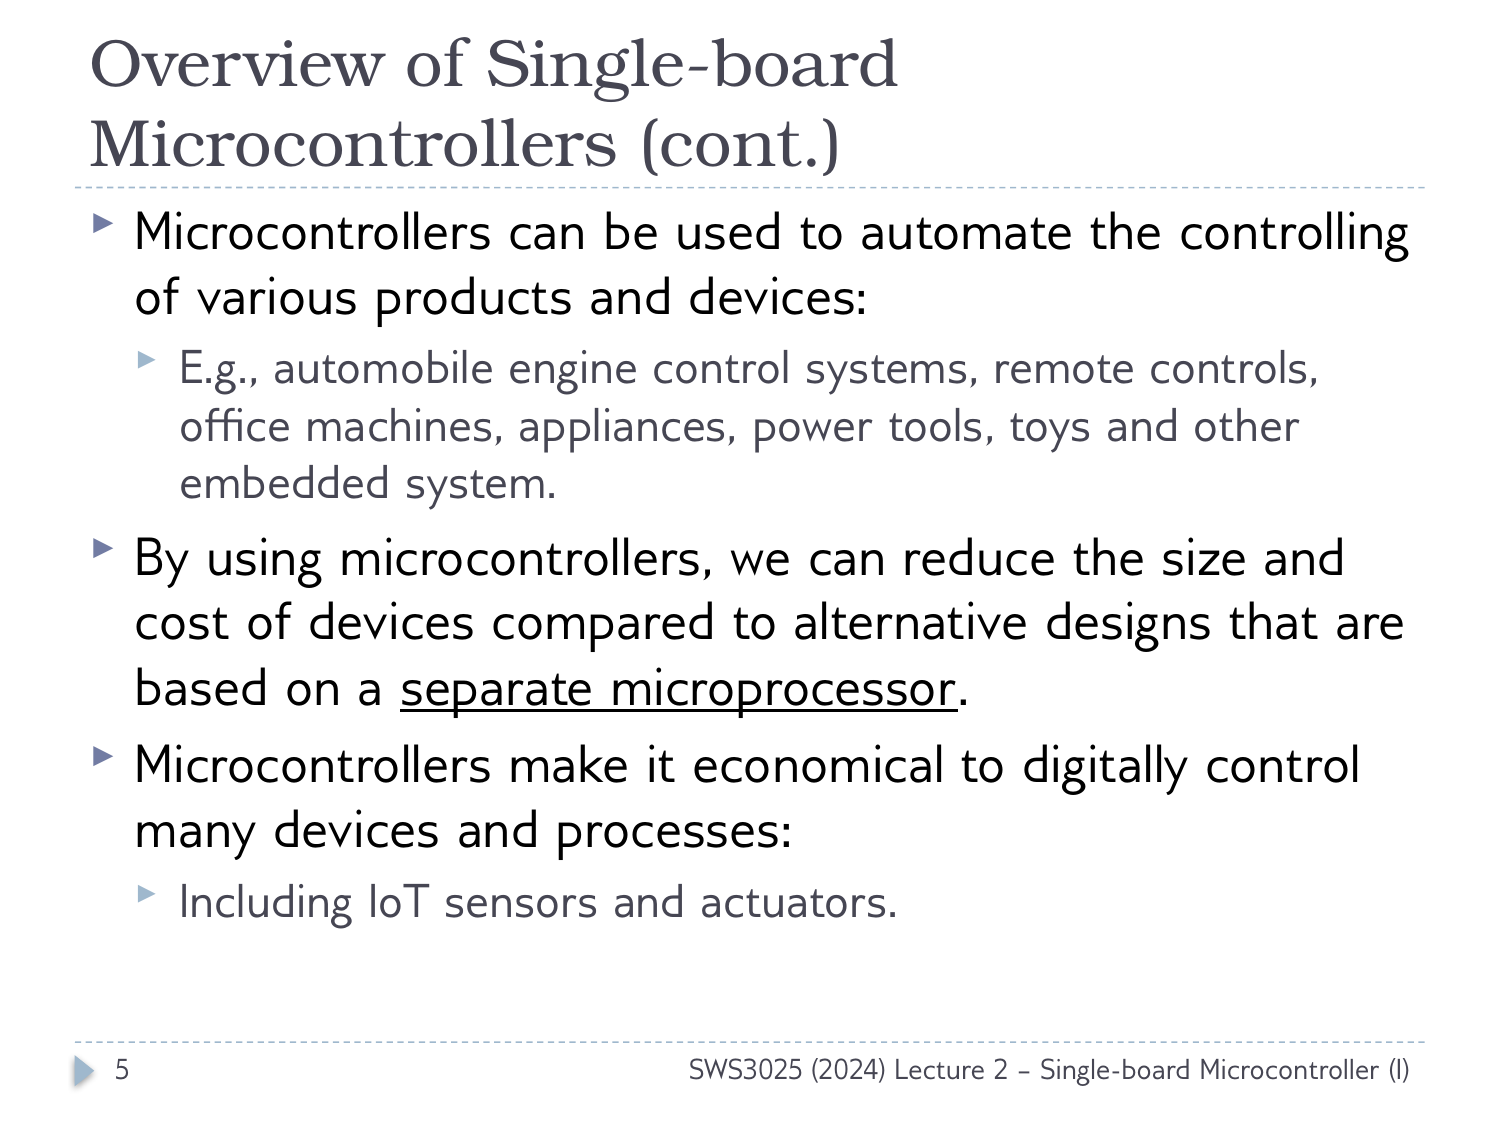

# Overview of Single-board Microcontrollers (cont.)
Microcontrollers can be used to automate the controlling of various products and devices:
E.g., automobile engine control systems, remote controls, office machines, appliances, power tools, toys and other embedded system.
By using microcontrollers, we can reduce the size and cost of devices compared to alternative designs that are based on a separate microprocessor.
Microcontrollers make it economical to digitally control many devices and processes:
Including IoT sensors and actuators.
5
SWS3025 (2024) Lecture 2 – Single-board Microcontroller (I)